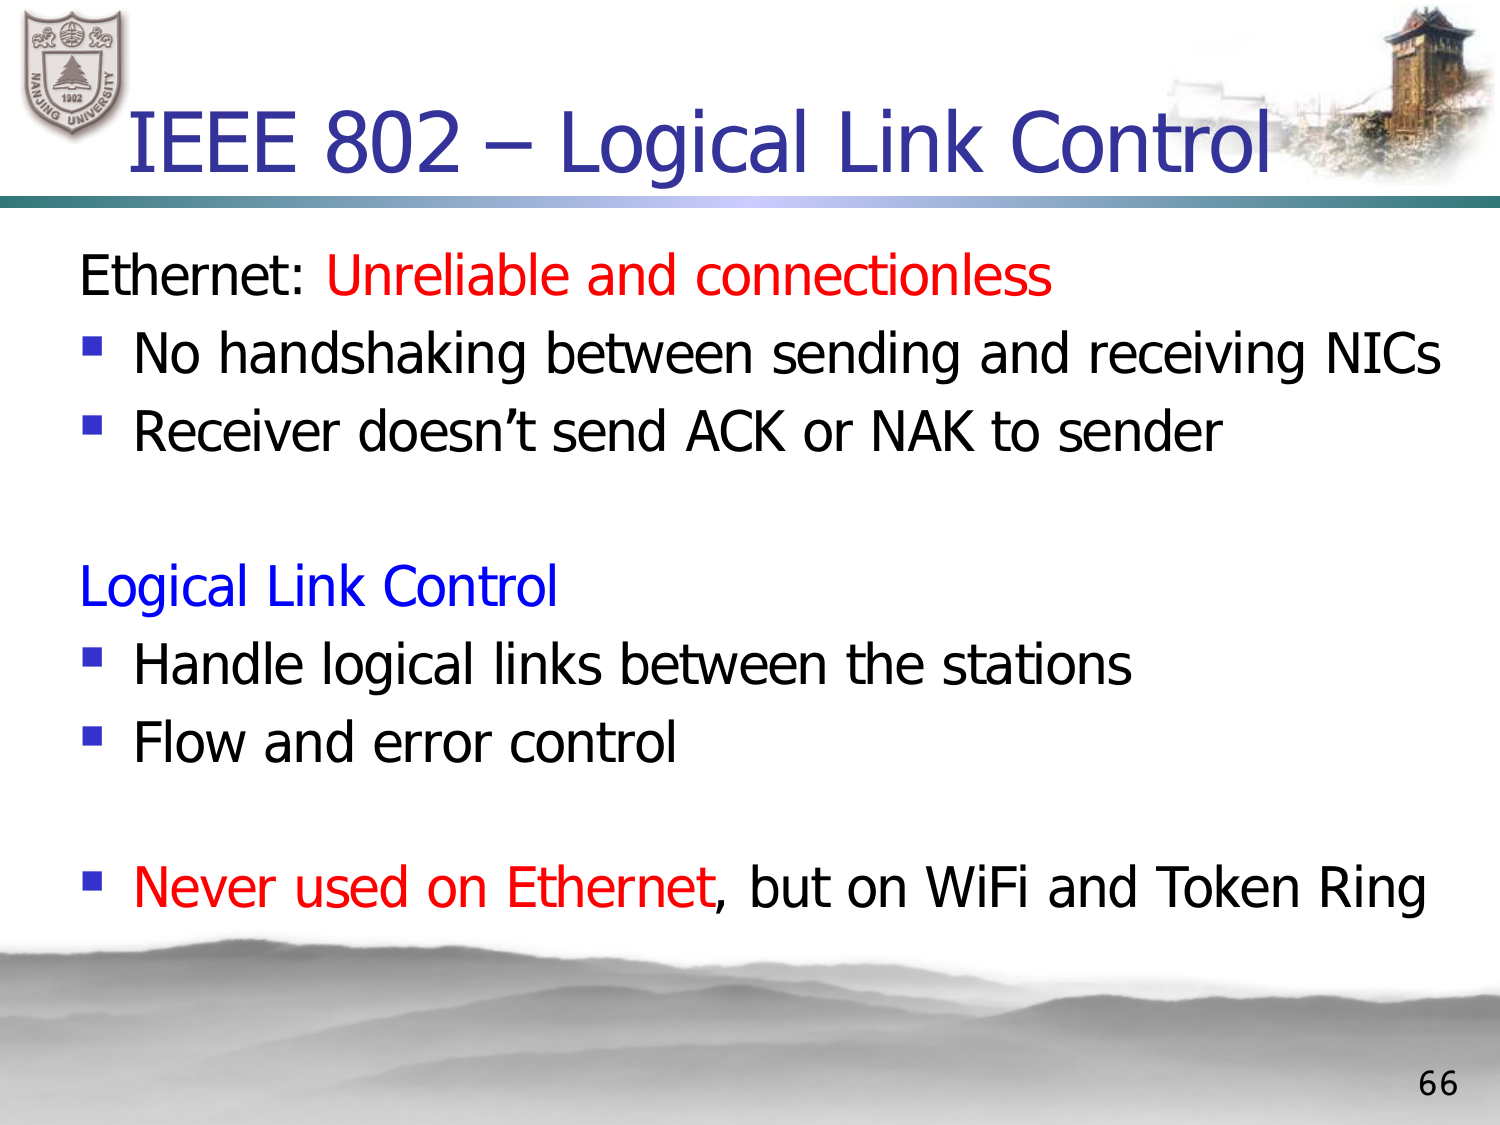

# IEEE 802 – Logical Link Control
Ethernet: Unreliable and connectionless
No handshaking between sending and receiving NICs
Receiver doesn’t send ACK or NAK to sender

Logical Link Control
Handle logical links between the stations
Flow and error control

Never used on Ethernet, but on WiFi and Token Ring
66